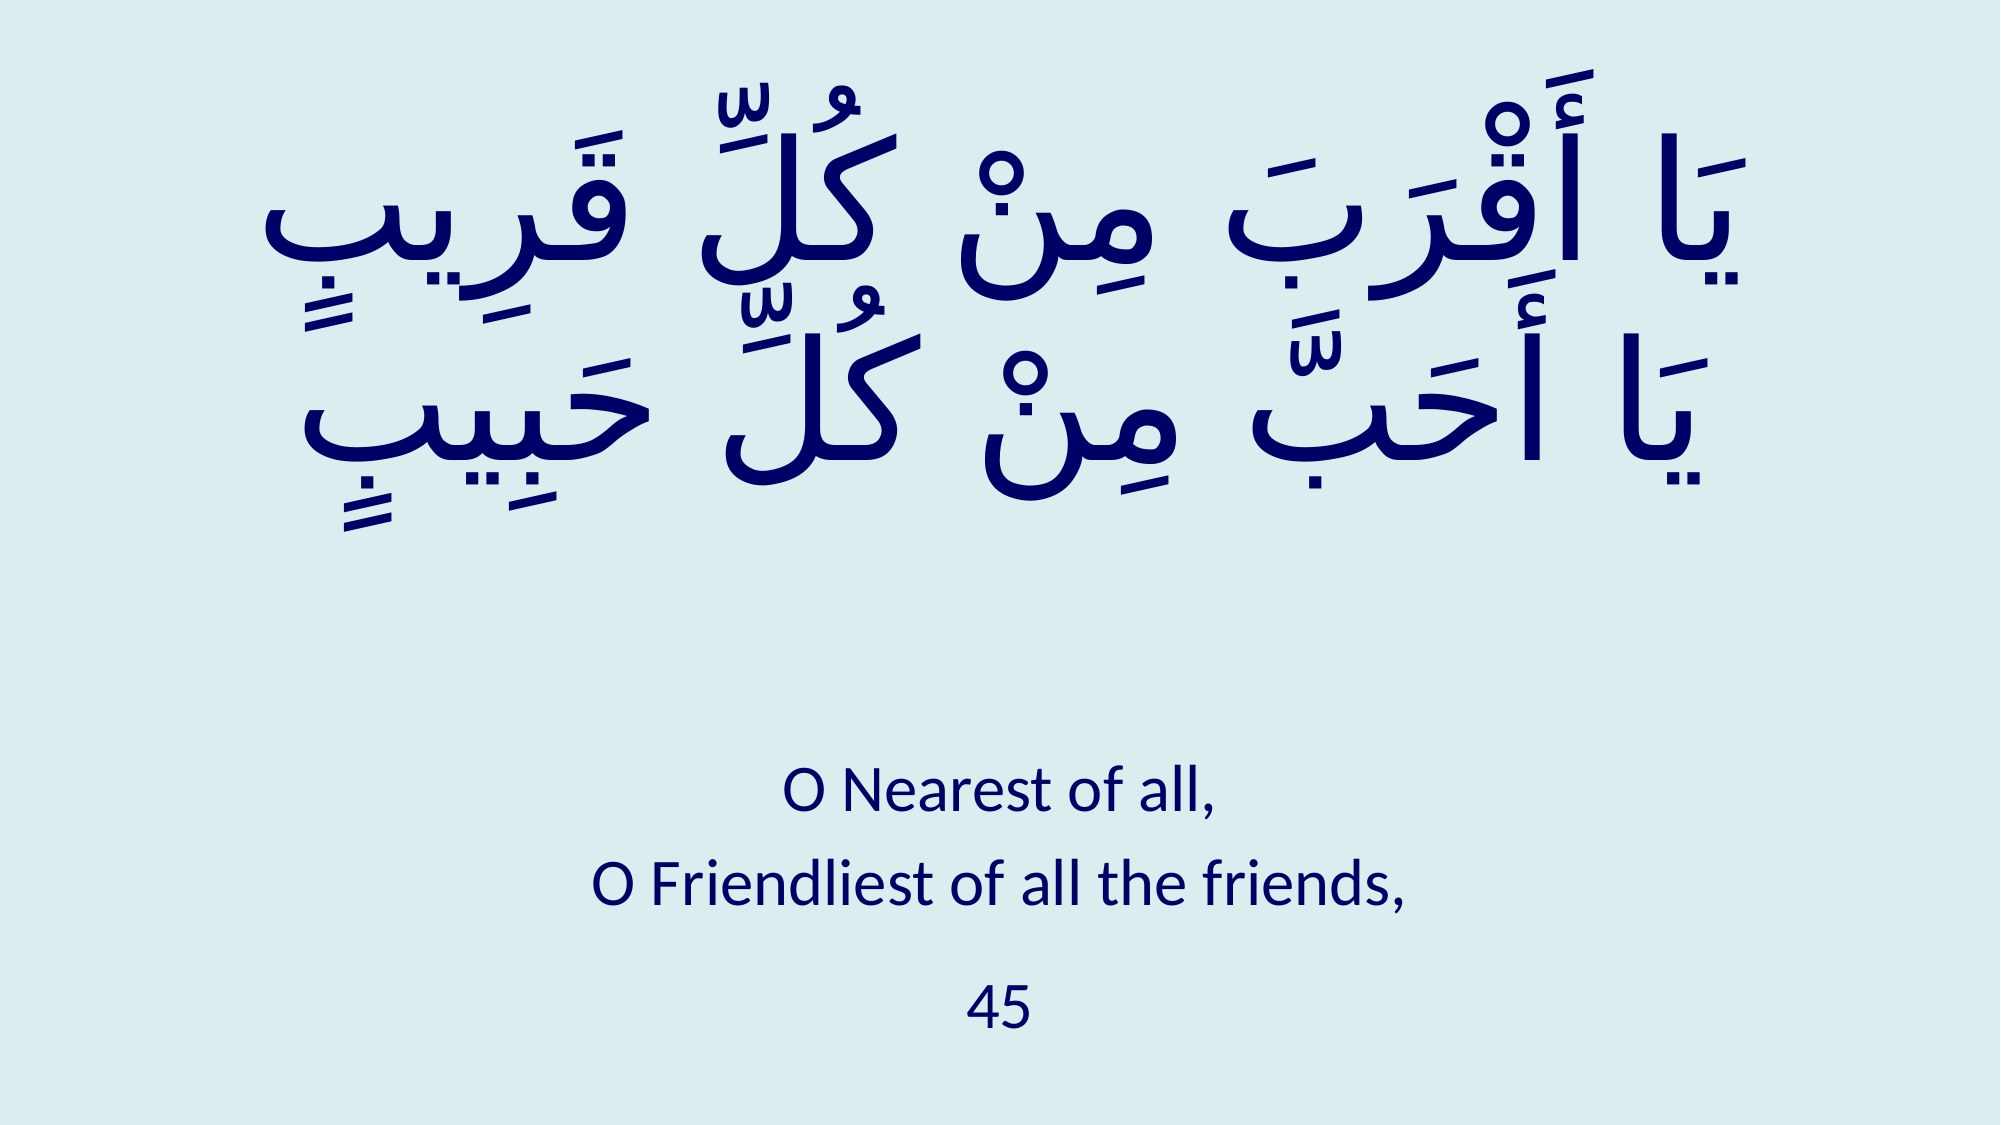

# يَا أَقْرَبَ مِنْ كُلِّ قَرِيبٍ يَا أَحَبَّ مِنْ كُلِّ حَبِيبٍ
O Nearest of all,
O Friendliest of all the friends,
45